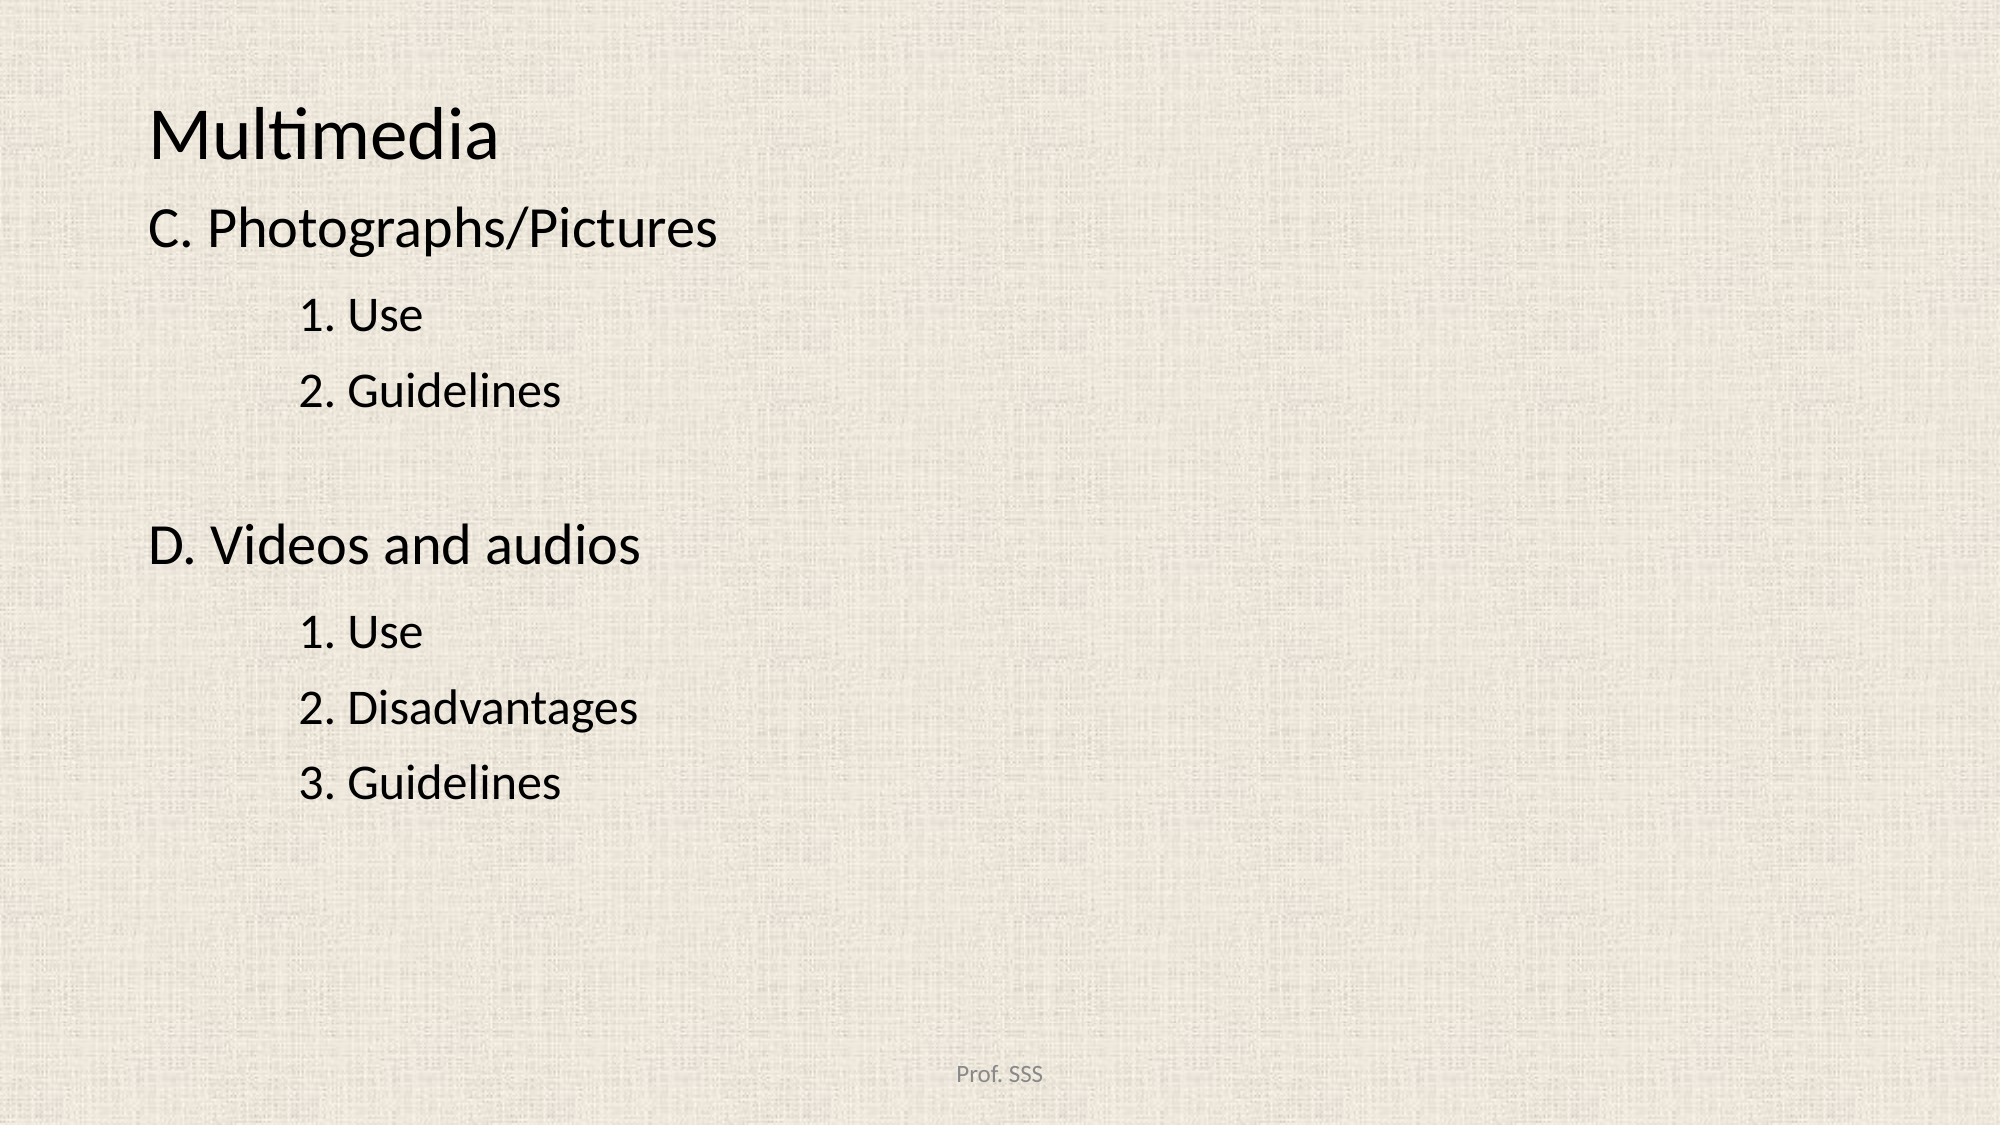

Multimedia
C. Photographs/Pictures
	1. Use
	2. Guidelines

D. Videos and audios
	1. Use
	2. Disadvantages
	3. Guidelines

#
Prof. SSS